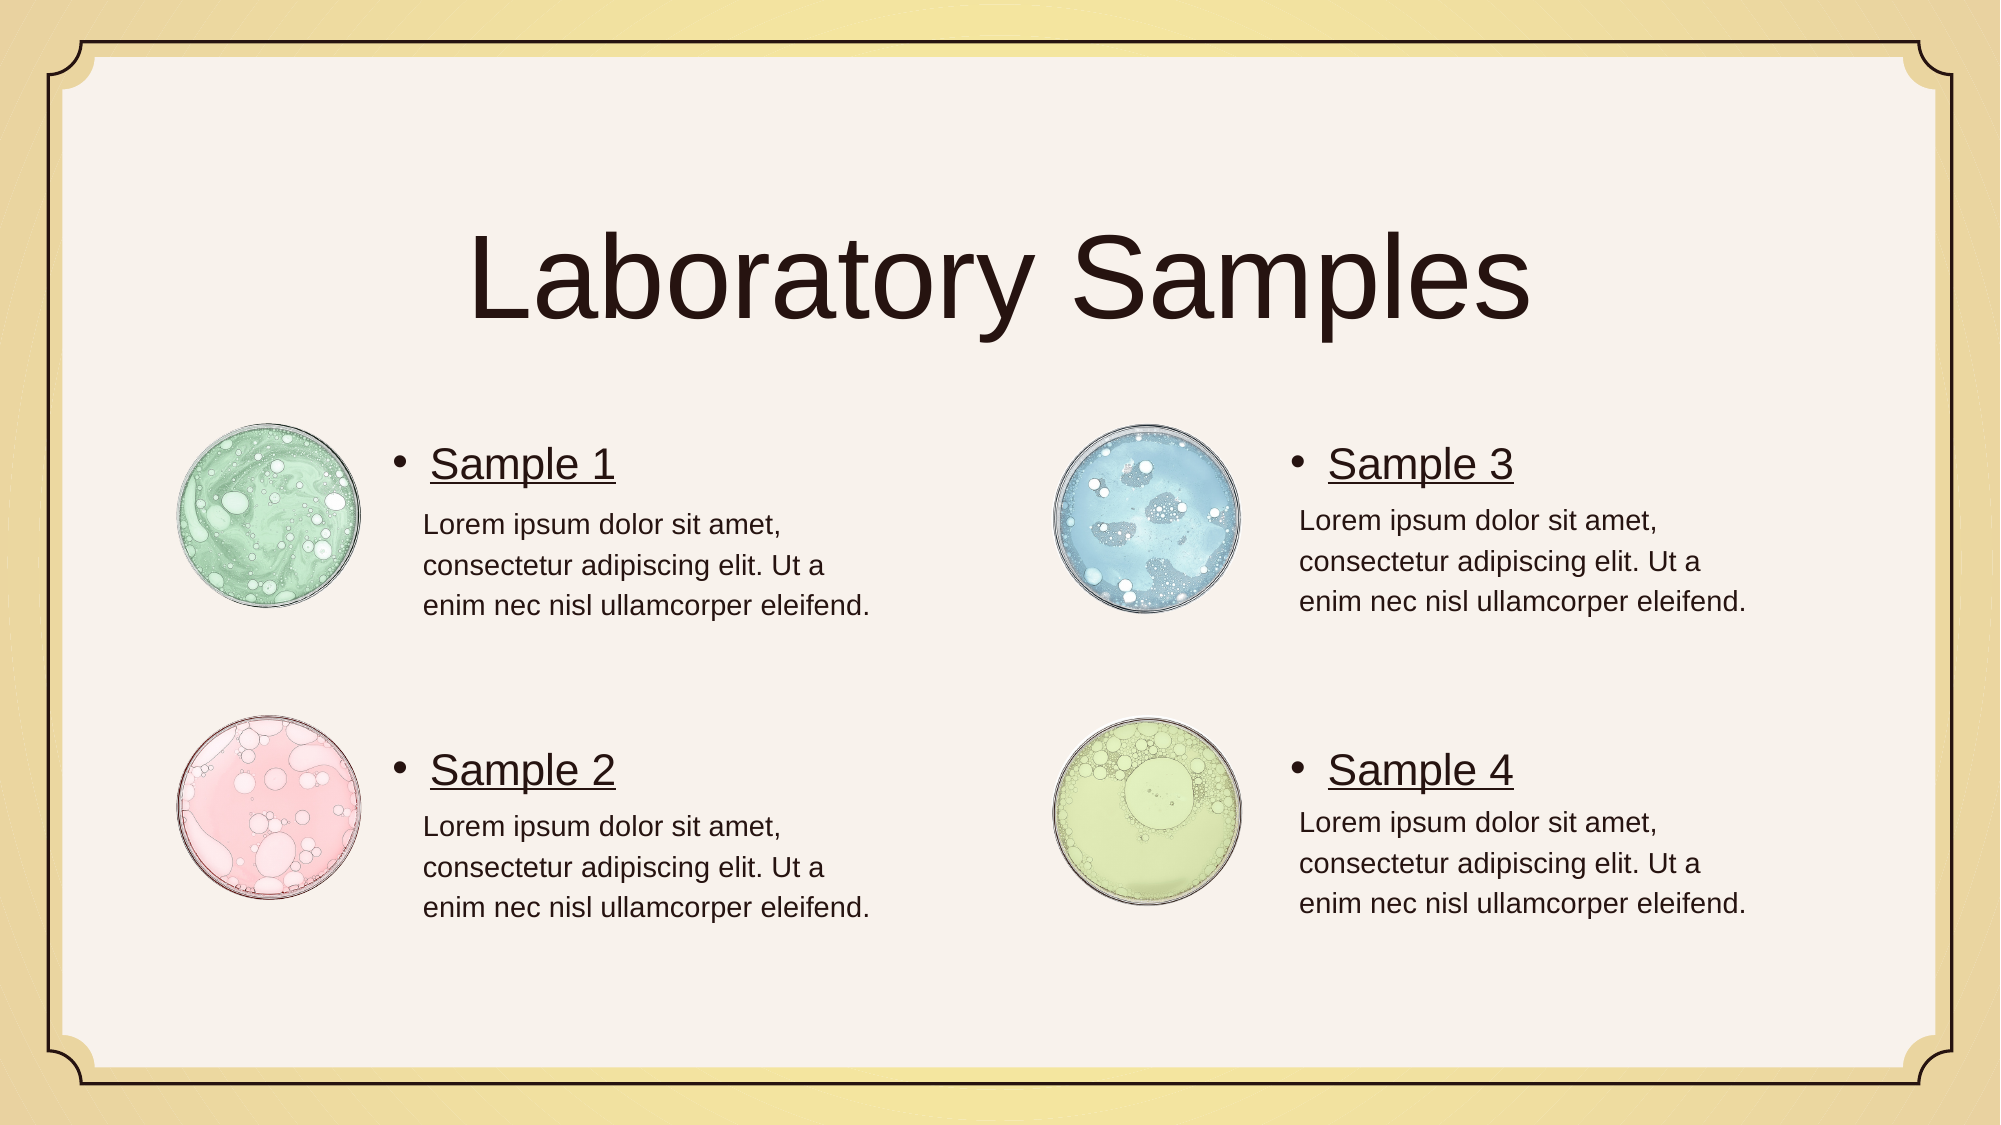

Laboratory Samples

Sample 1
Sample 3
Lorem ipsum dolor sit amet, consectetur adipiscing elit. Ut a enim nec nisl ullamcorper eleifend.
Lorem ipsum dolor sit amet, consectetur adipiscing elit. Ut a enim nec nisl ullamcorper eleifend.

Sample 2
Sample 4
Lorem ipsum dolor sit amet, consectetur adipiscing elit. Ut a enim nec nisl ullamcorper eleifend.
Lorem ipsum dolor sit amet, consectetur adipiscing elit. Ut a enim nec nisl ullamcorper eleifend.